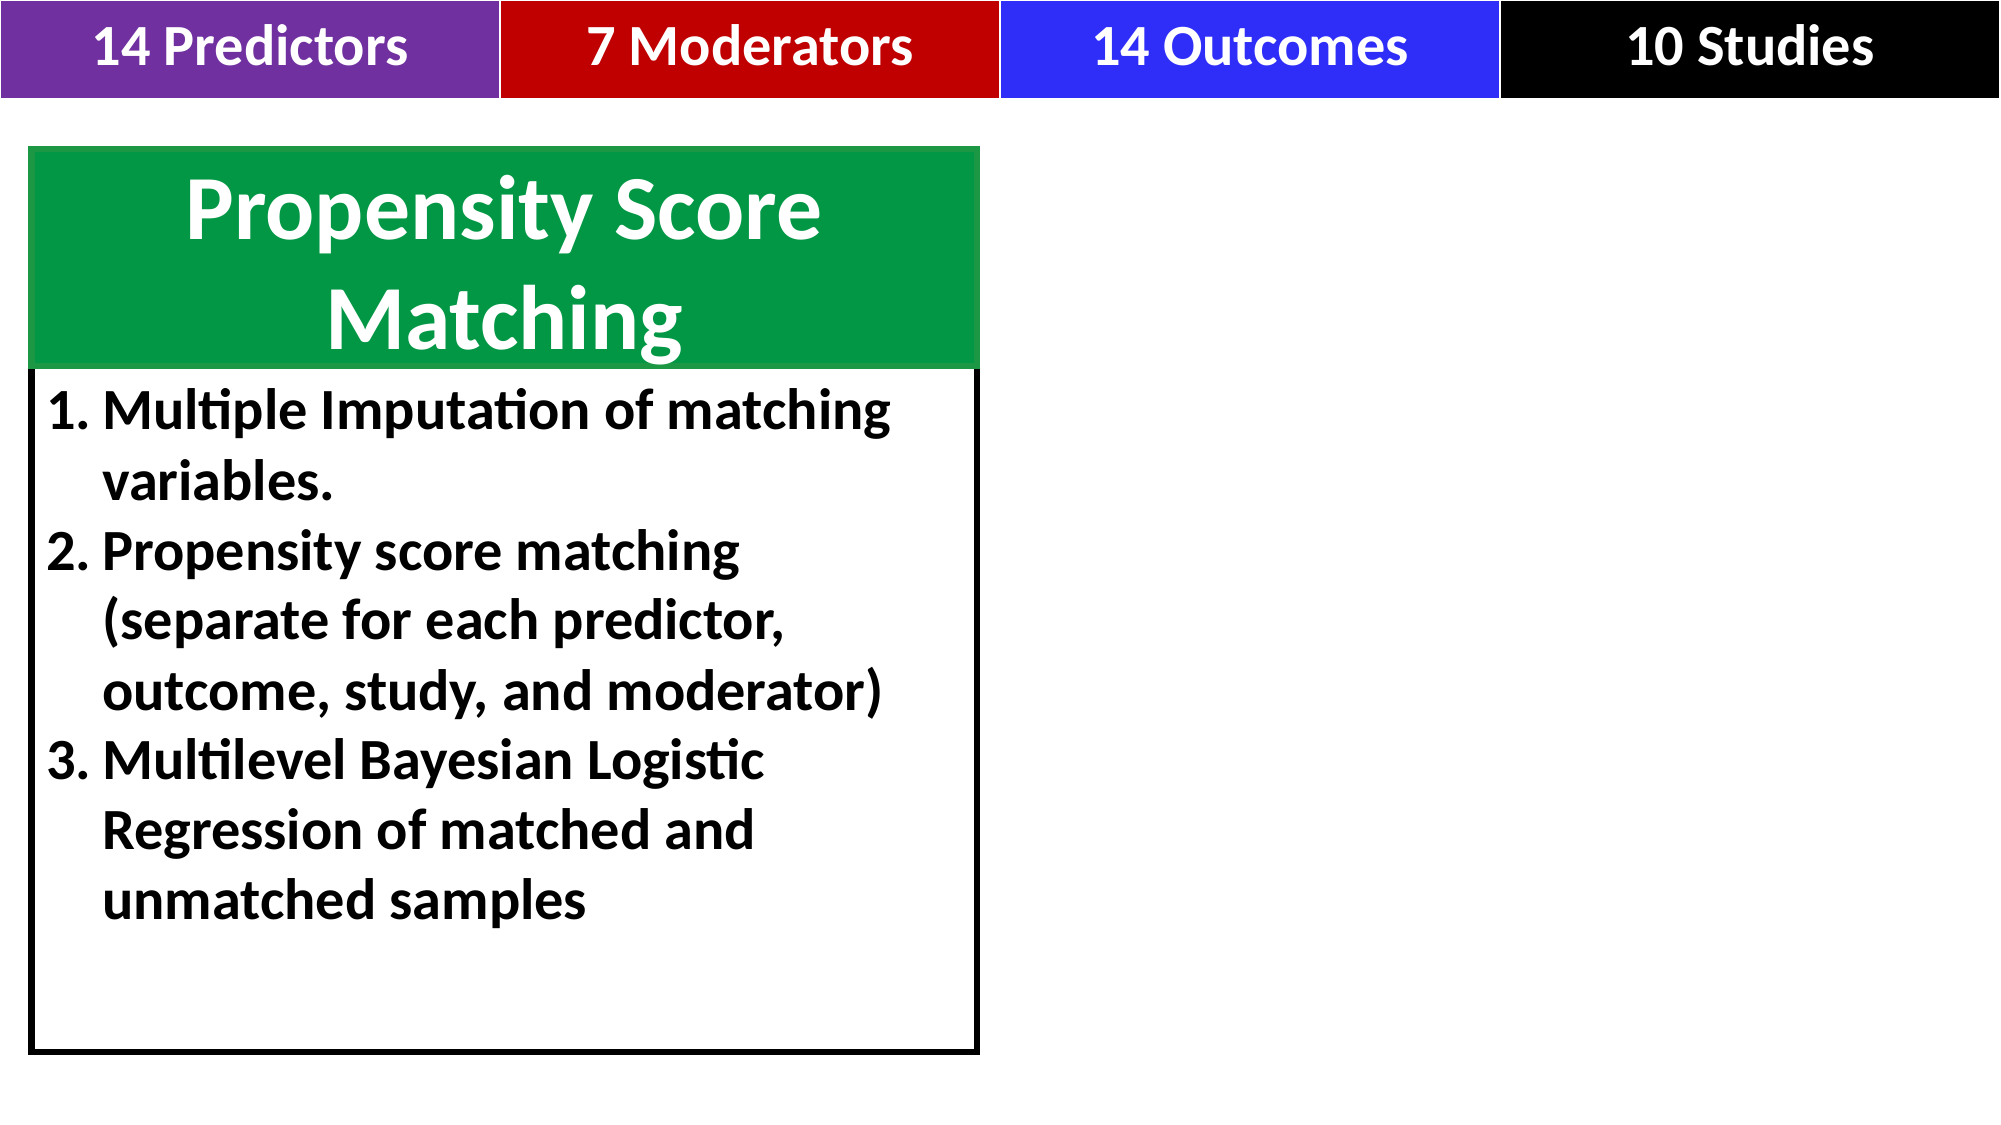

| 14 Predictors | 7 Moderators | 14 Outcomes | 10 Studies |
| --- | --- | --- | --- |
Propensity Score Matching
Multiple Imputation of matching variables.
Propensity score matching (separate for each predictor, outcome, study, and moderator)
Multilevel Bayesian Logistic Regression of matched and unmatched samples